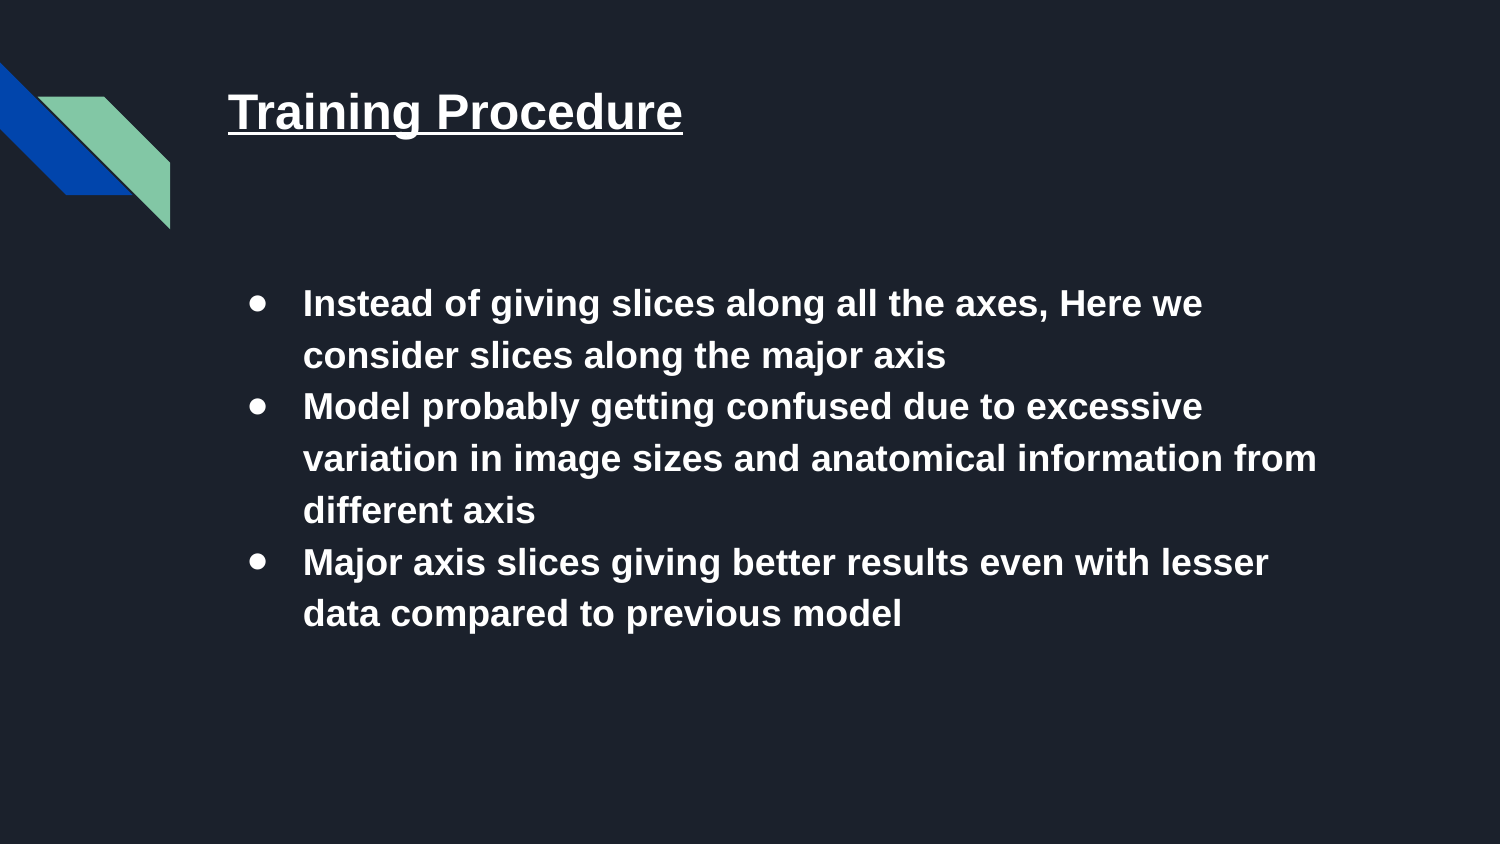

# Training Procedure
Instead of giving slices along all the axes, Here we consider slices along the major axis
Model probably getting confused due to excessive variation in image sizes and anatomical information from different axis
Major axis slices giving better results even with lesser data compared to previous model